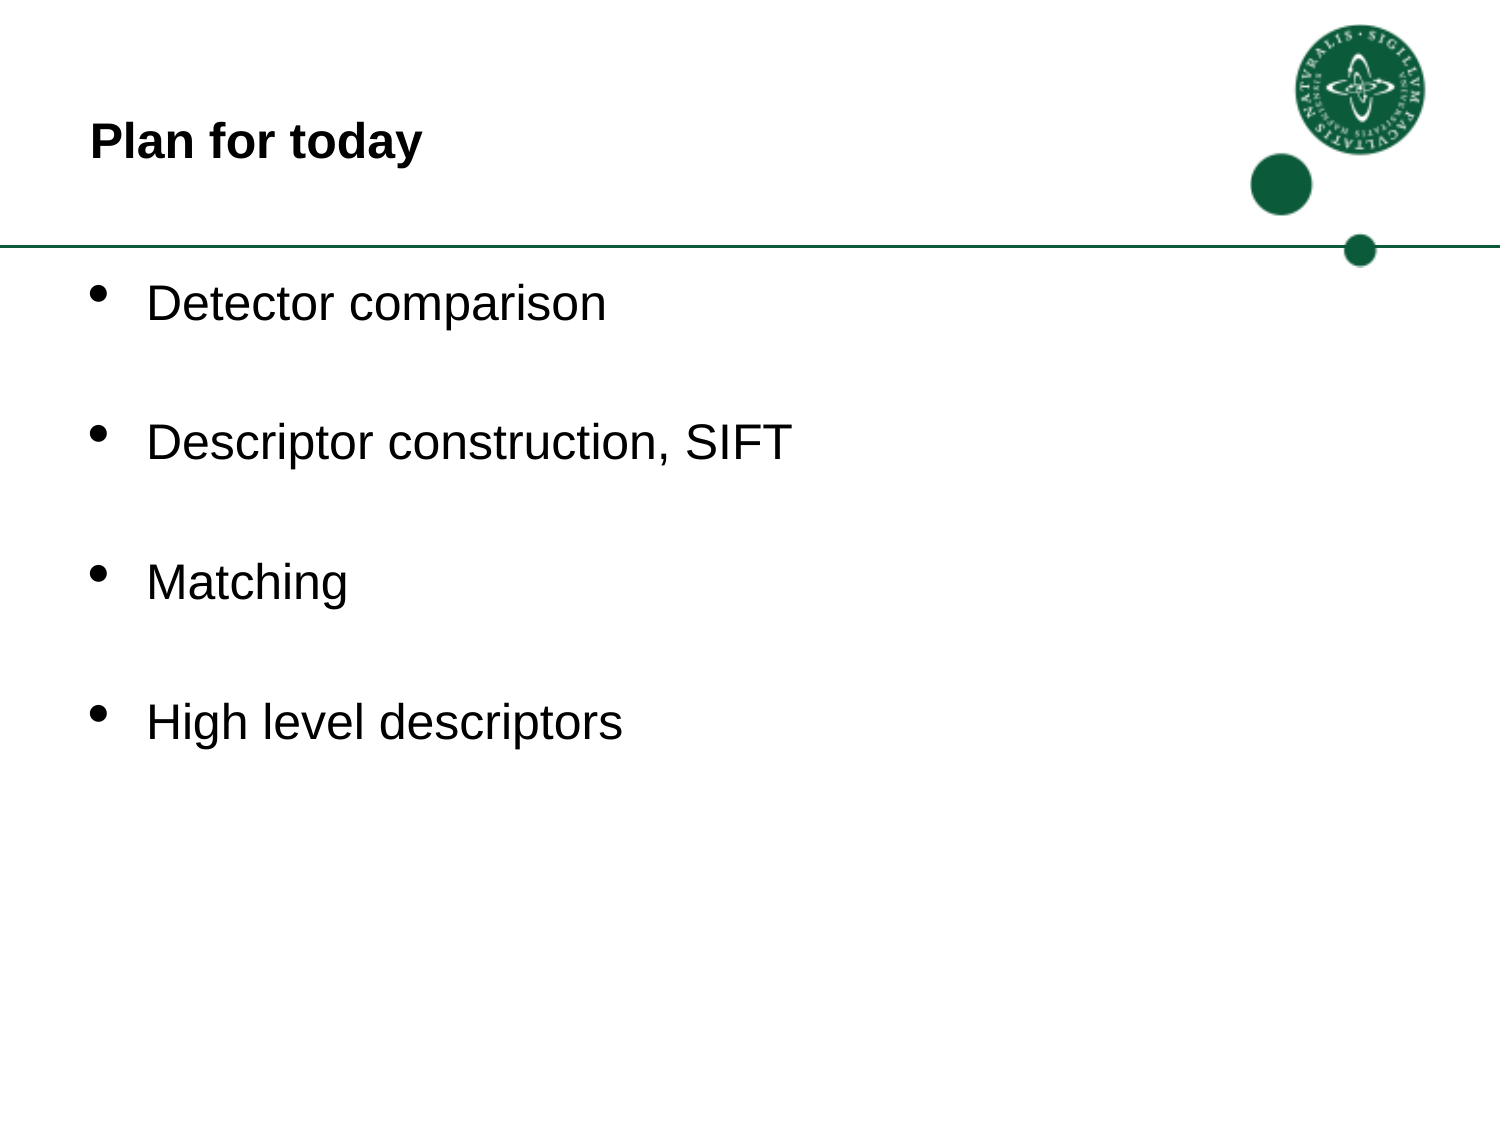

Plan for today
Detector comparison

Descriptor construction, SIFT

Matching

High level descriptors